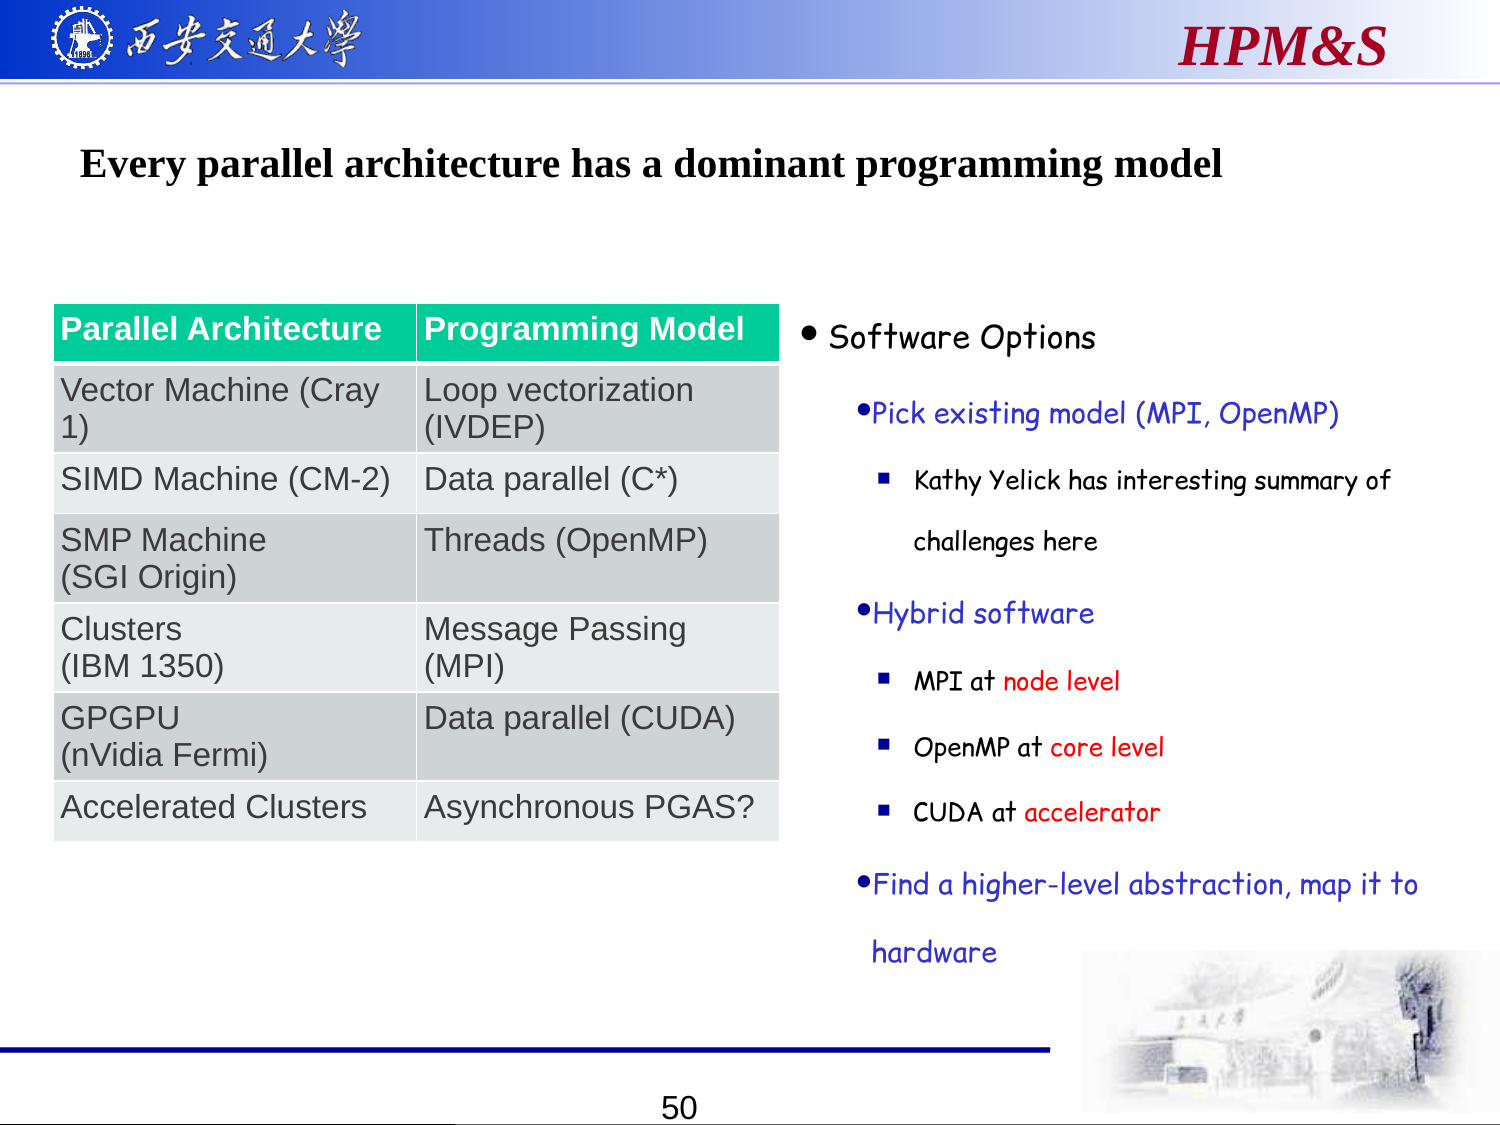

# Every parallel architecture has a dominant programming model
Software Options
Pick existing model (MPI, OpenMP)
Kathy Yelick has interesting summary of challenges here
Hybrid software
MPI at node level
OpenMP at core level
CUDA at accelerator
Find a higher-level abstraction, map it to hardware
| Parallel Architecture | Programming Model |
| --- | --- |
| Vector Machine (Cray 1) | Loop vectorization (IVDEP) |
| SIMD Machine (CM-2) | Data parallel (C\*) |
| SMP Machine (SGI Origin) | Threads (OpenMP) |
| Clusters (IBM 1350) | Message Passing (MPI) |
| GPGPU (nVidia Fermi) | Data parallel (CUDA) |
| Accelerated Clusters | Asynchronous PGAS? |
50